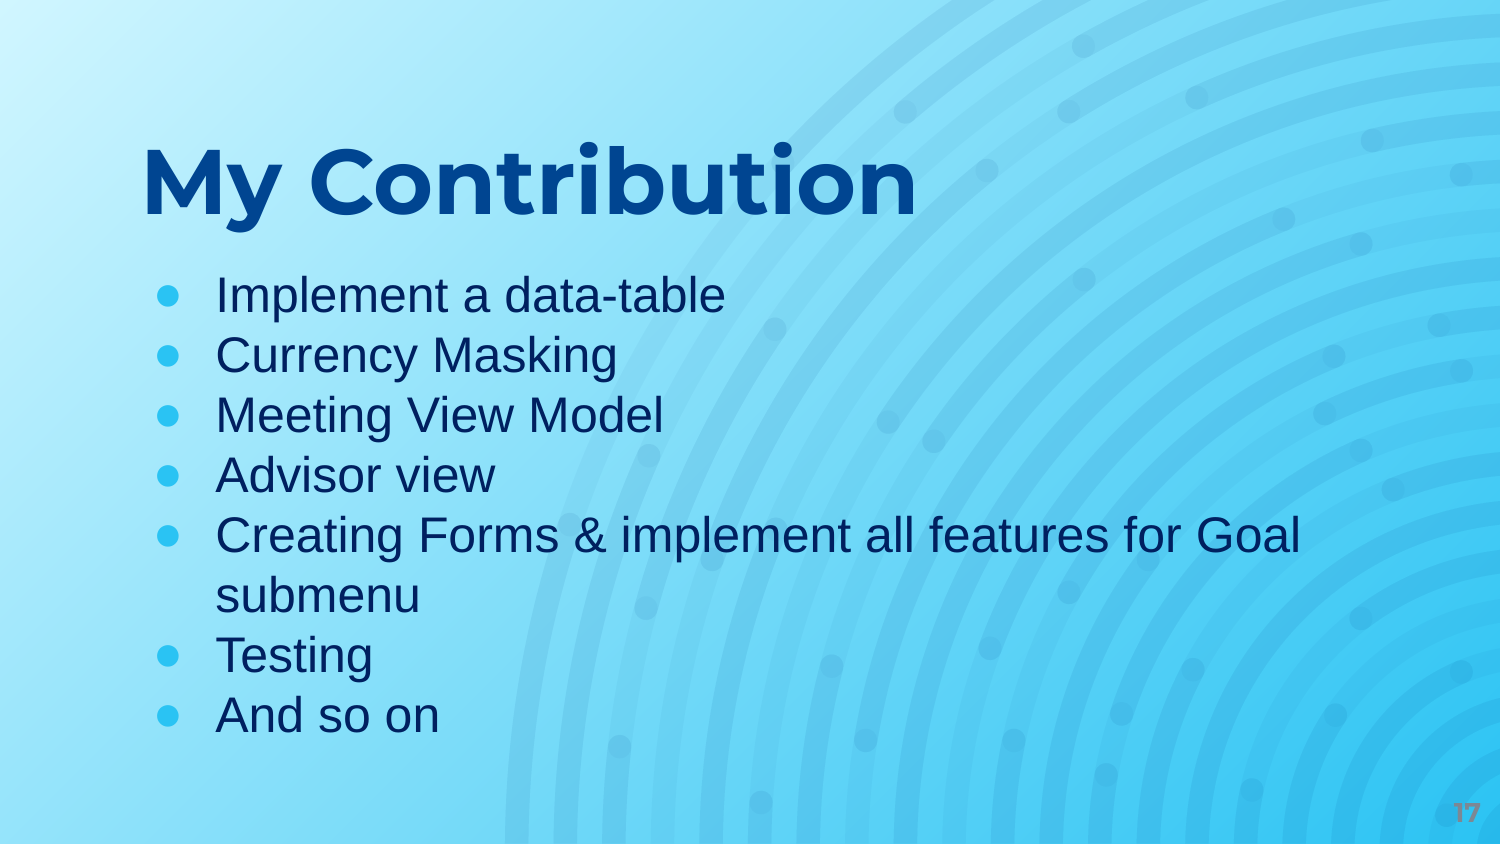

My Contribution
Implement a data-table
Currency Masking
Meeting View Model
Advisor view
Creating Forms & implement all features for Goal submenu
Testing
And so on
17